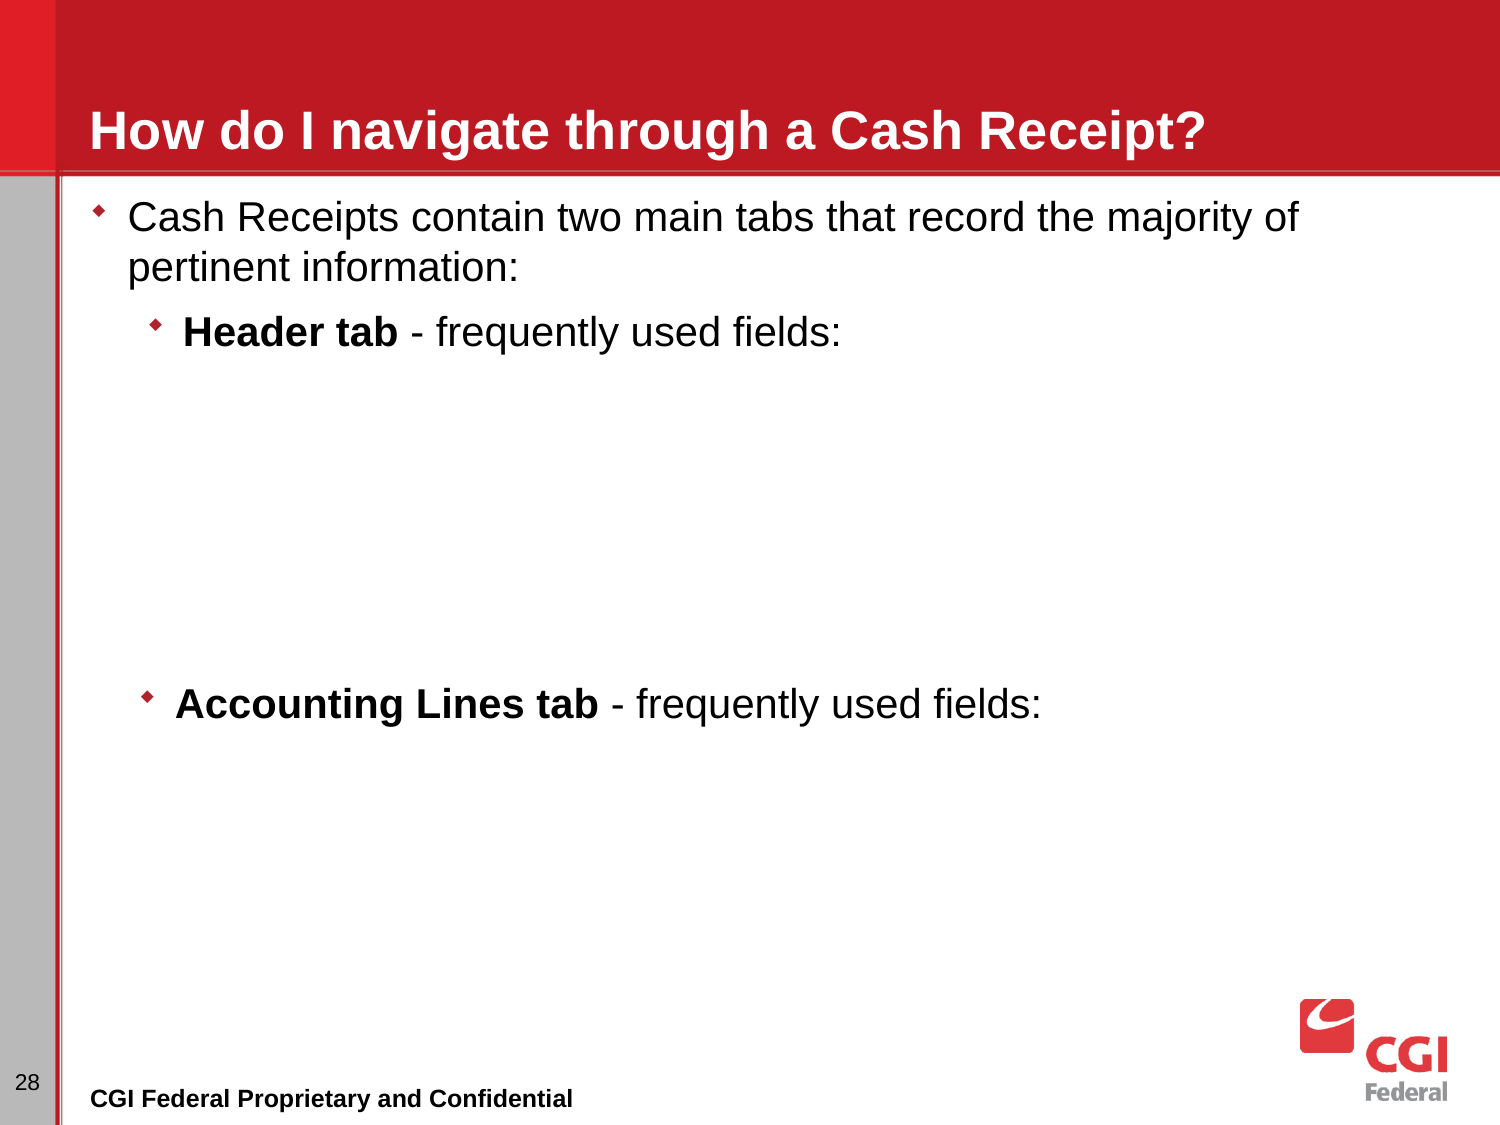

# How do I navigate through a Cash Receipt?
Cash Receipts contain two main tabs that record the majority of pertinent information:

Header tab - frequently used fields:

Accounting Lines tab - frequently used fields:

28
CGI Federal Proprietary and Confidential